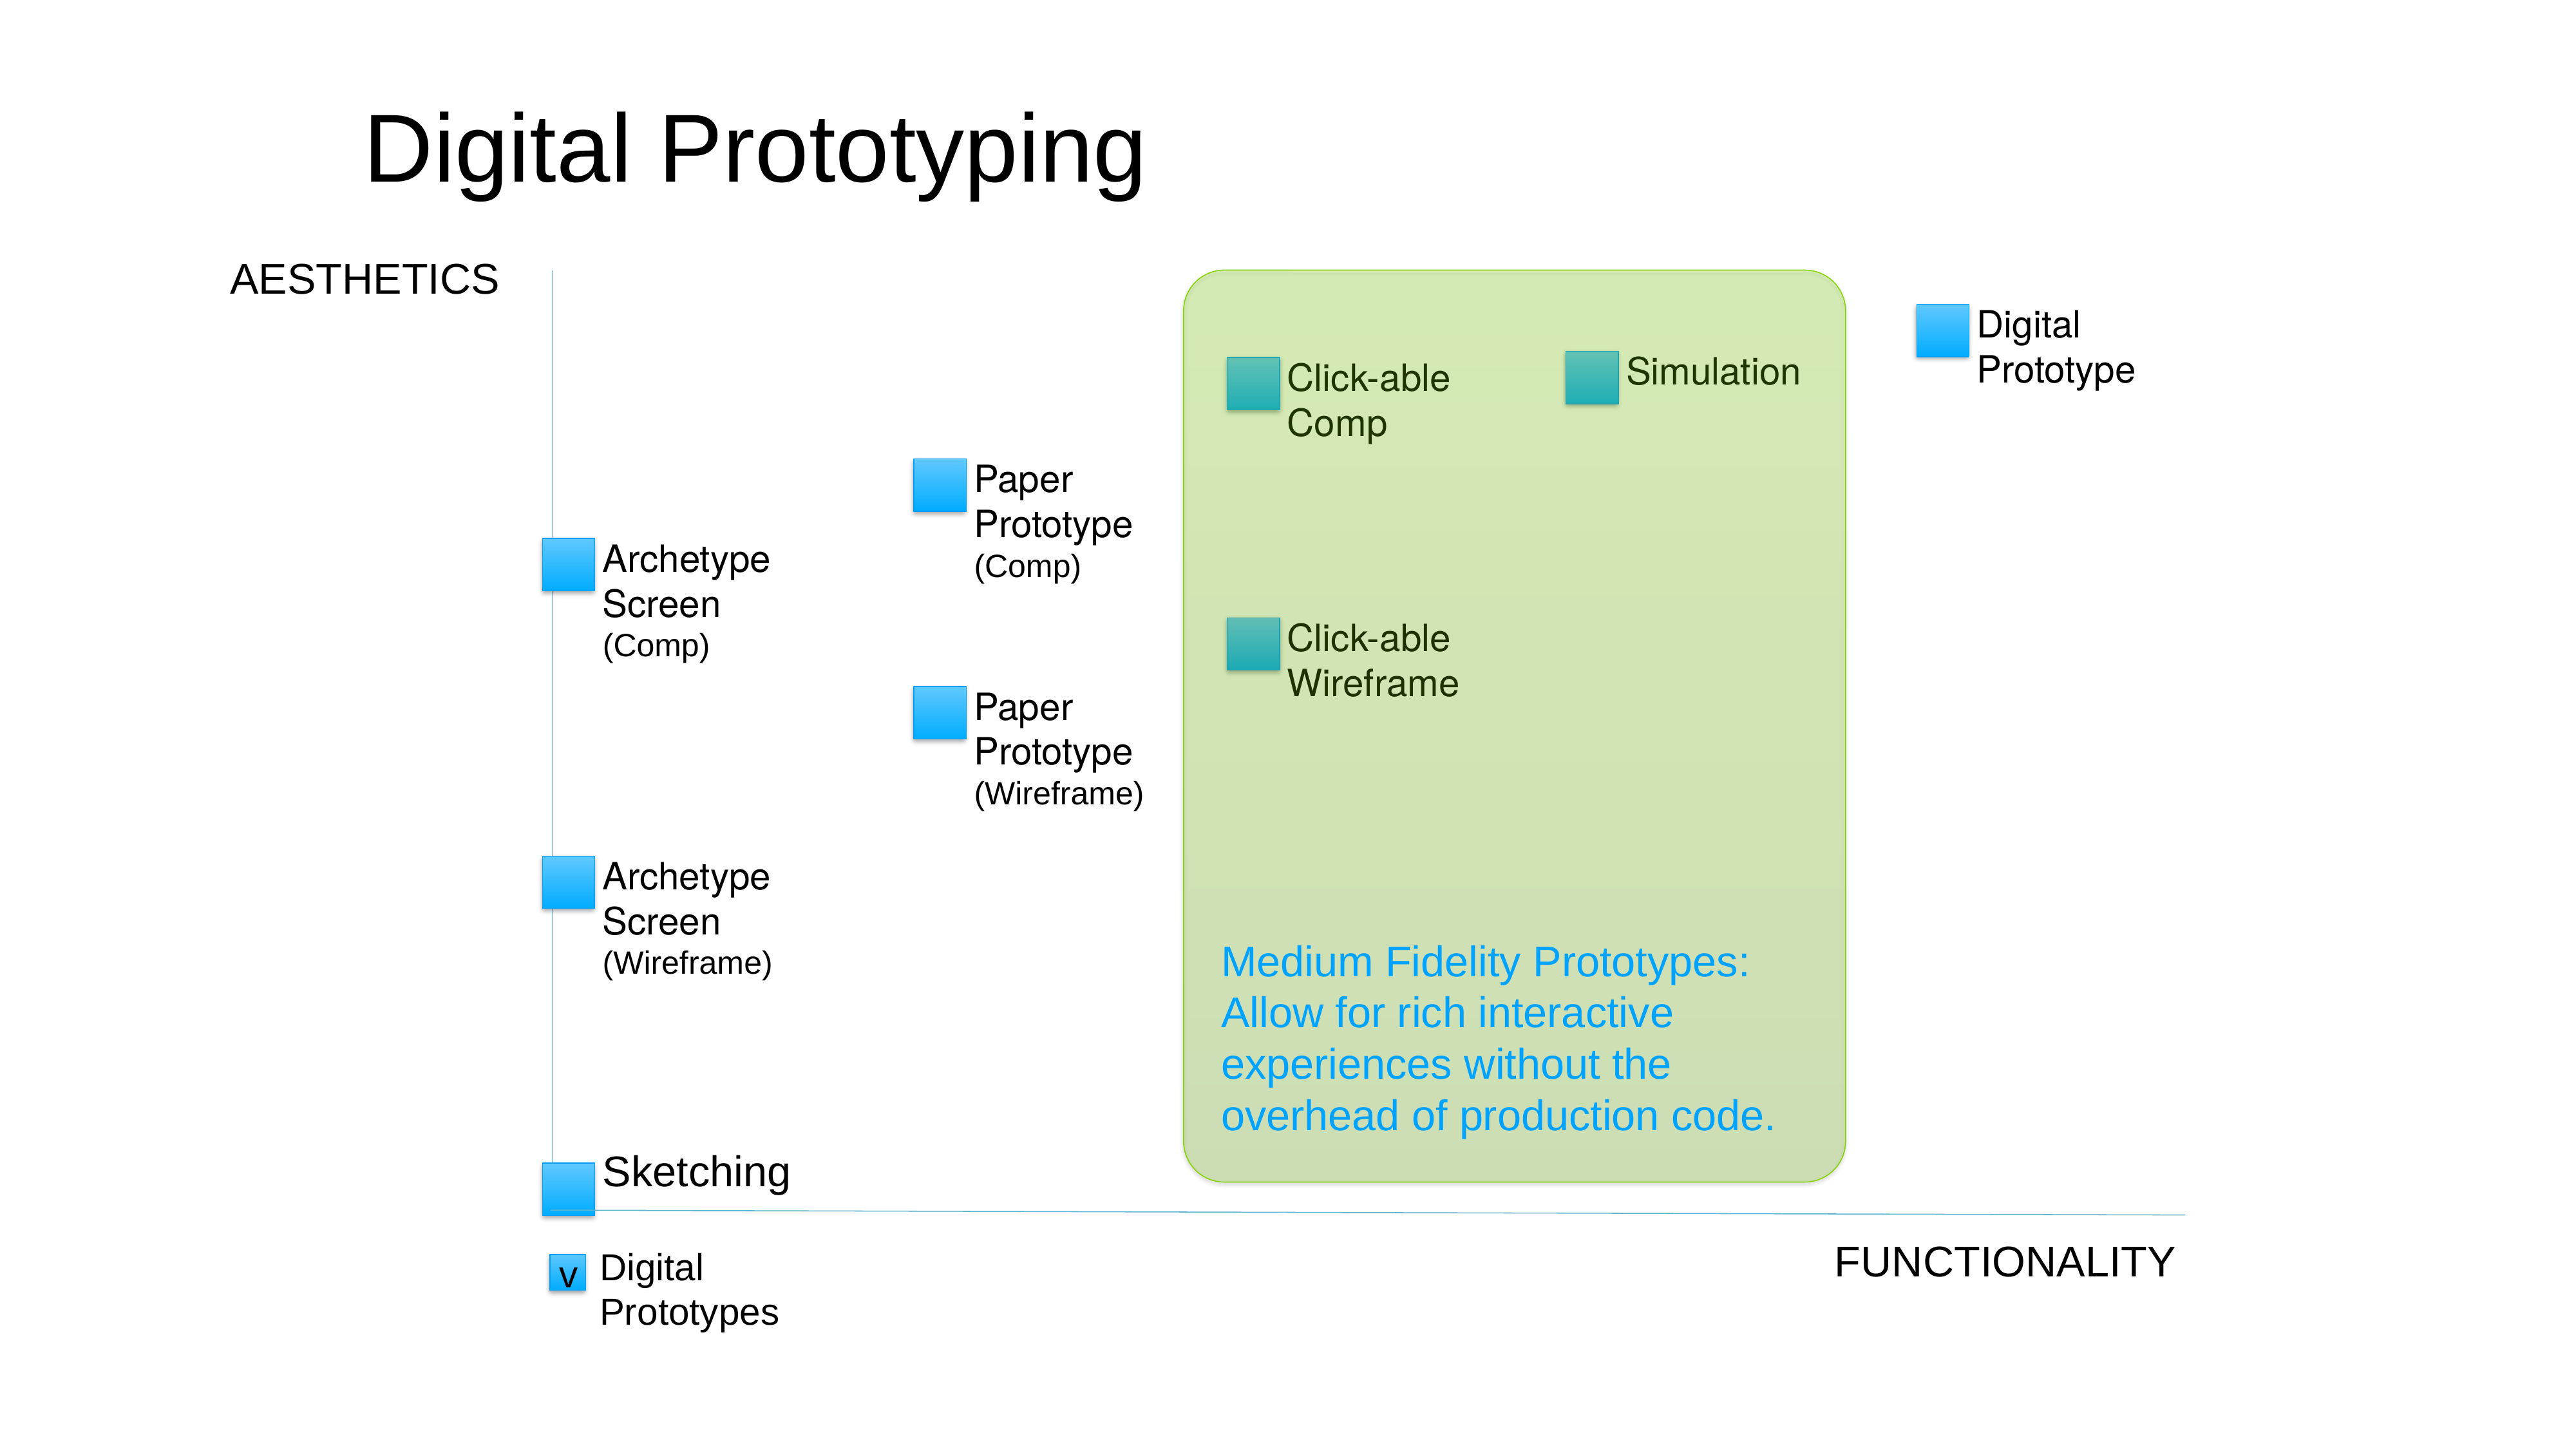

Digital Prototyping

AESTHETICS

Digital
Prototype

Simulation
Click-able
Comp

Paper
Prototype
(Comp)

Archetype
Screen
(Comp)

Click-able
Wireframe

Paper
Prototype
(Wireframe)

Archetype
Screen
(Wireframe)

Medium Fidelity Prototypes:
Allow for rich interactive experiences without the overhead of production code.
Sketching

FUNCTIONALITY
Digital Prototypes
v